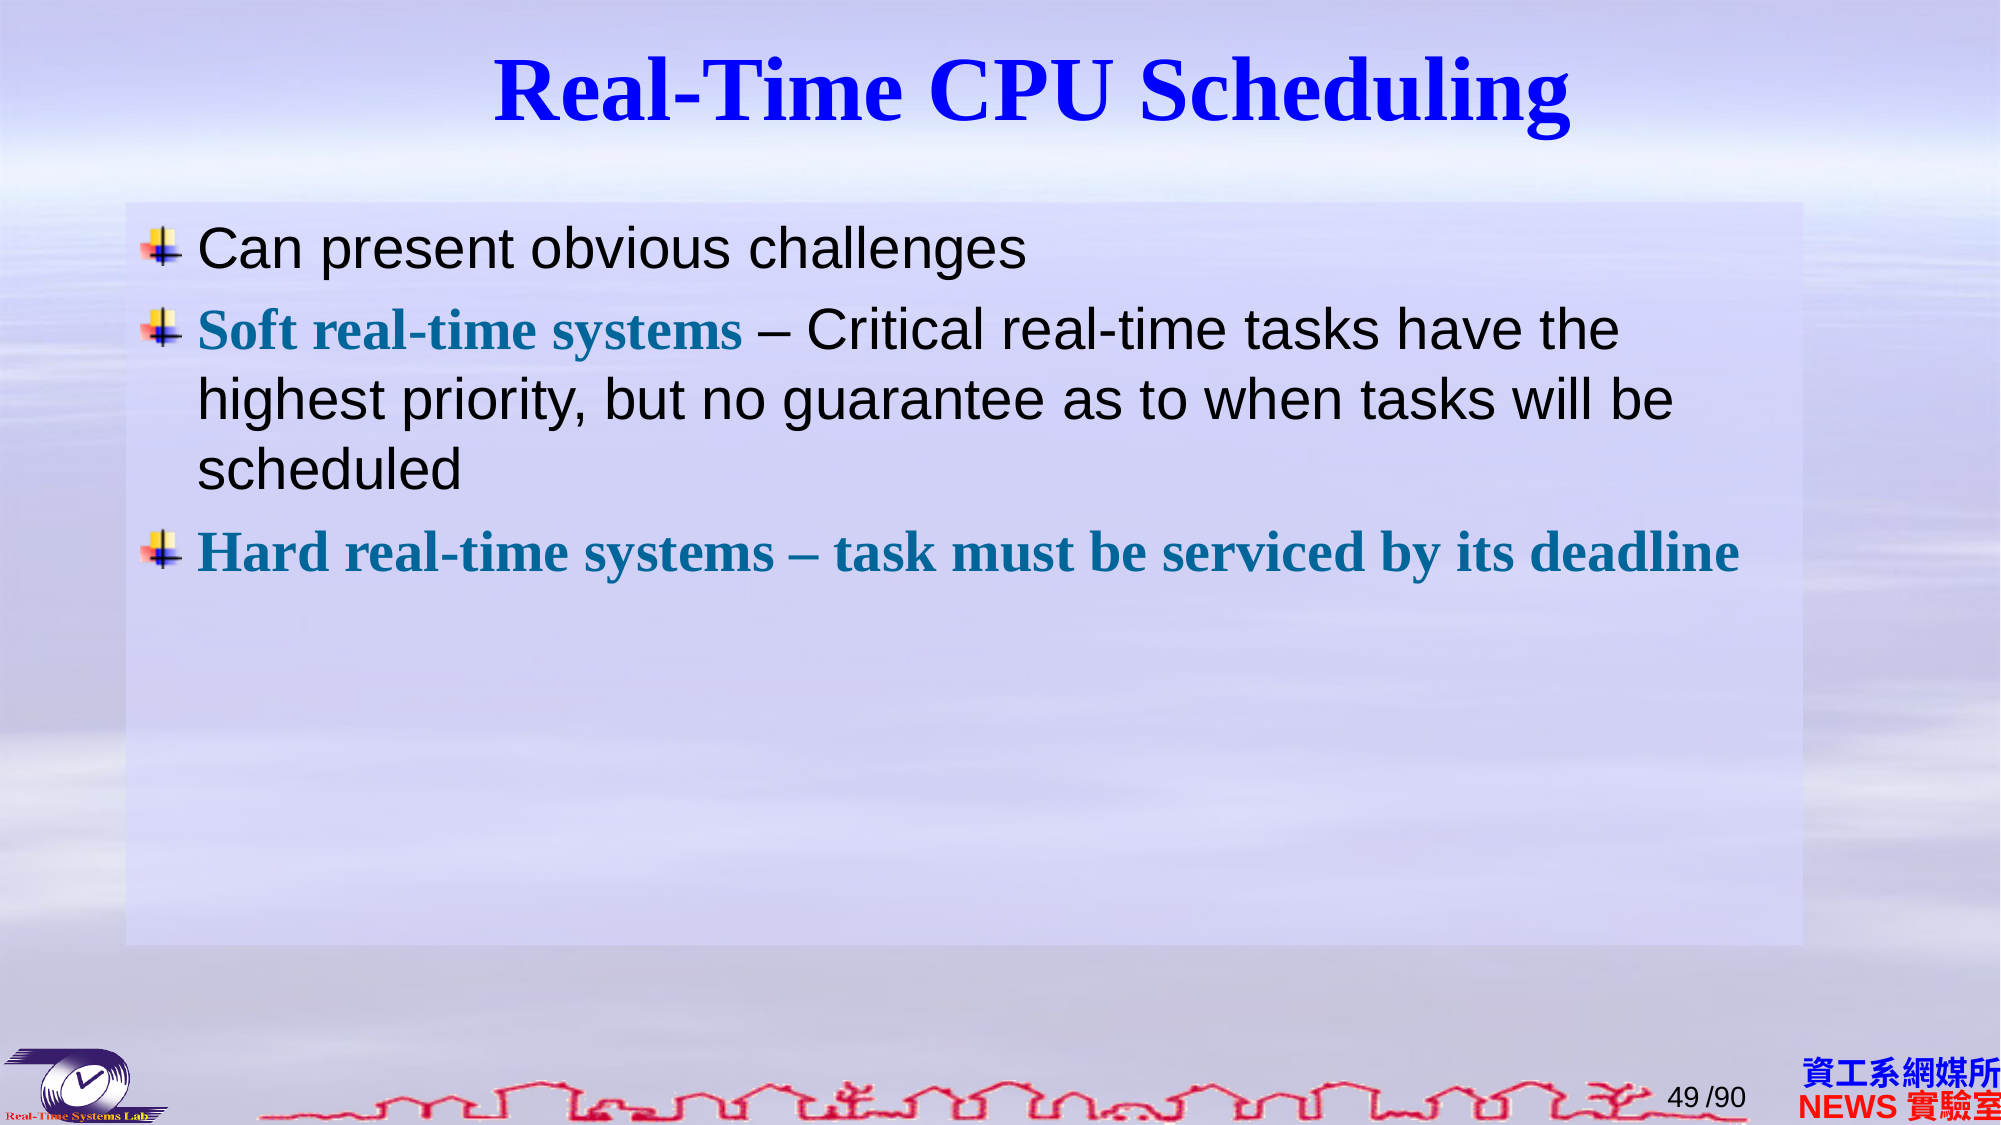

# Real-Time CPU Scheduling
Can present obvious challenges
Soft real-time systems – Critical real-time tasks have the highest priority, but no guarantee as to when tasks will be scheduled
Hard real-time systems – task must be serviced by its deadline

49
/90